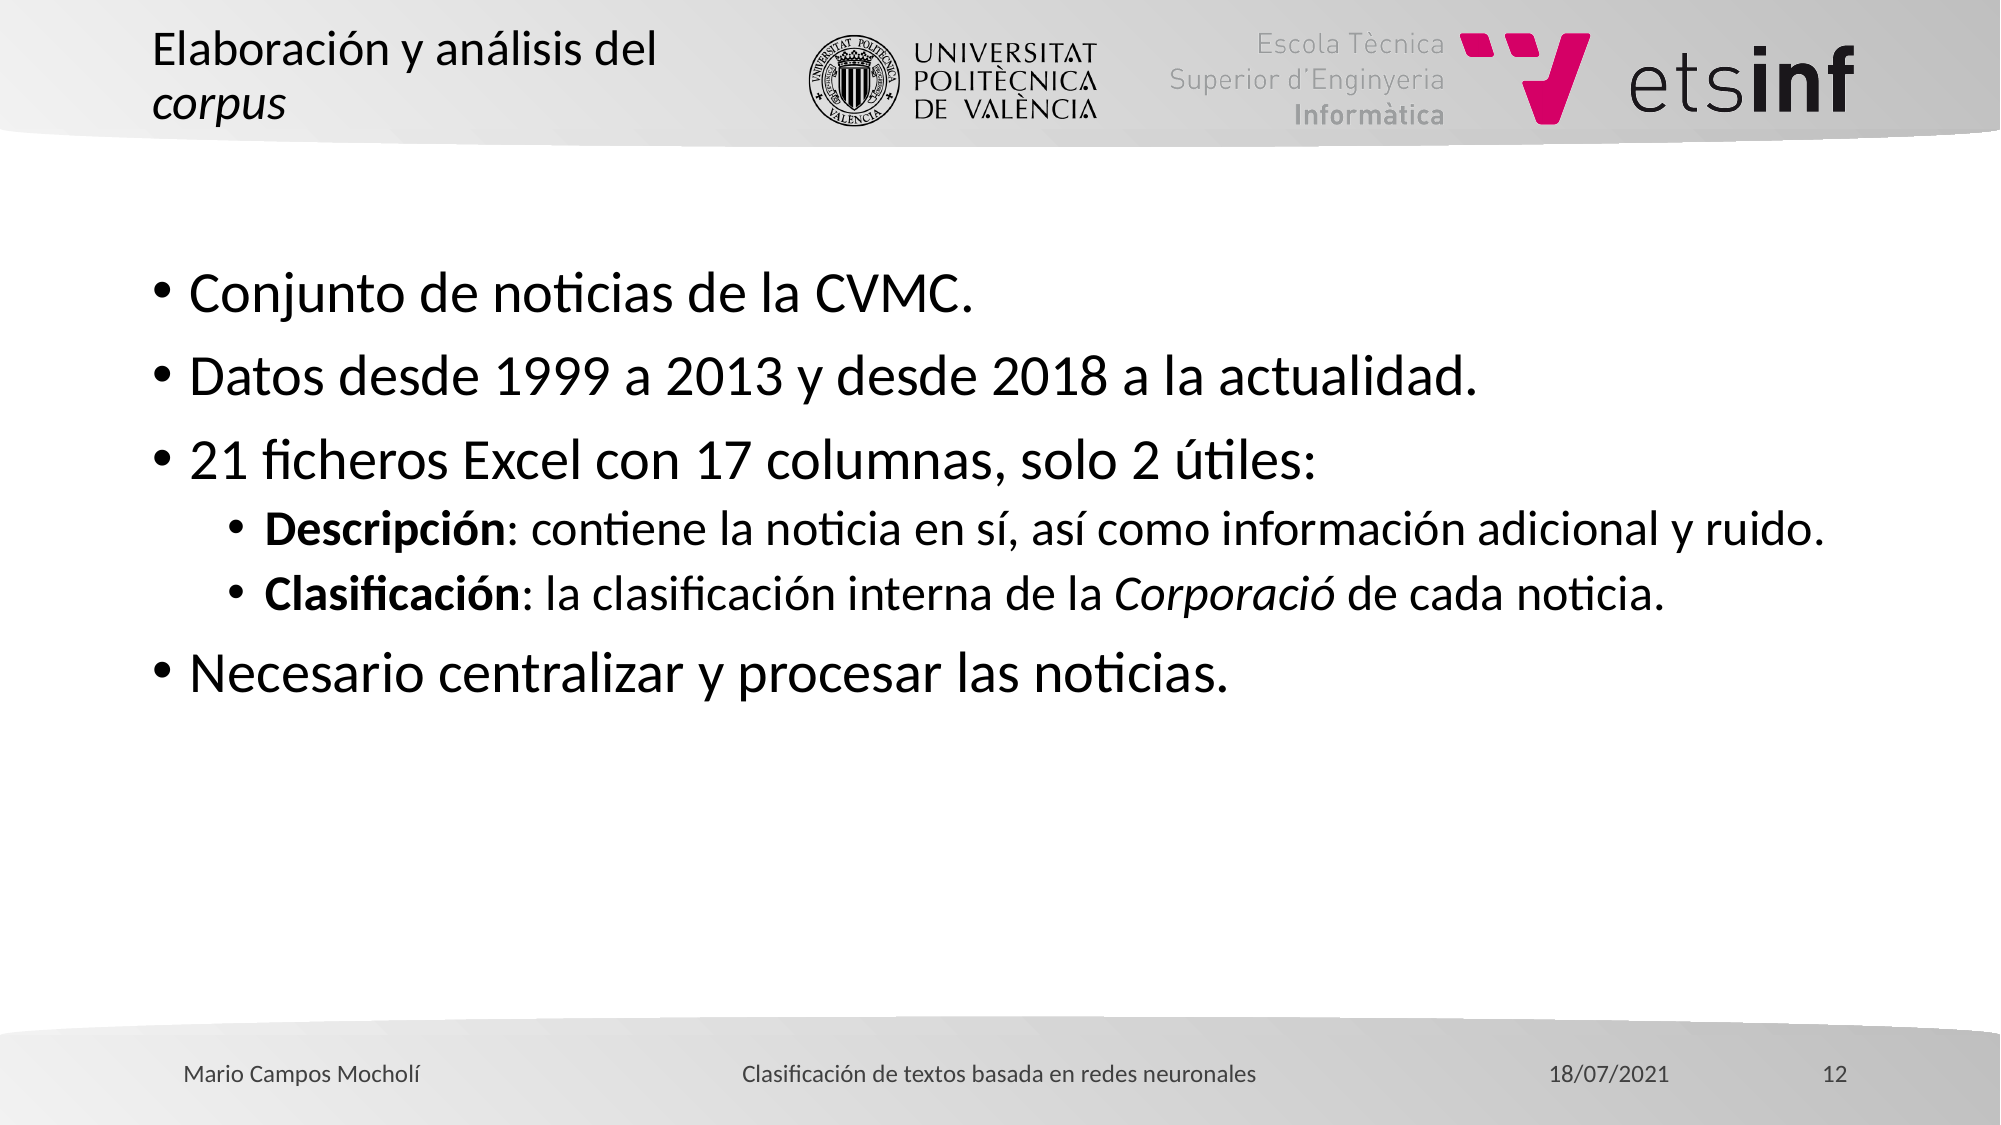

# Elaboración y análisis del corpus
Conjunto de noticias de la CVMC.
Datos desde 1999 a 2013 y desde 2018 a la actualidad.
21 ficheros Excel con 17 columnas, solo 2 útiles:
Descripción: contiene la noticia en sí, así como información adicional y ruido.
Clasificación: la clasificación interna de la Corporació de cada noticia.
Necesario centralizar y procesar las noticias.
18/07/2021
12